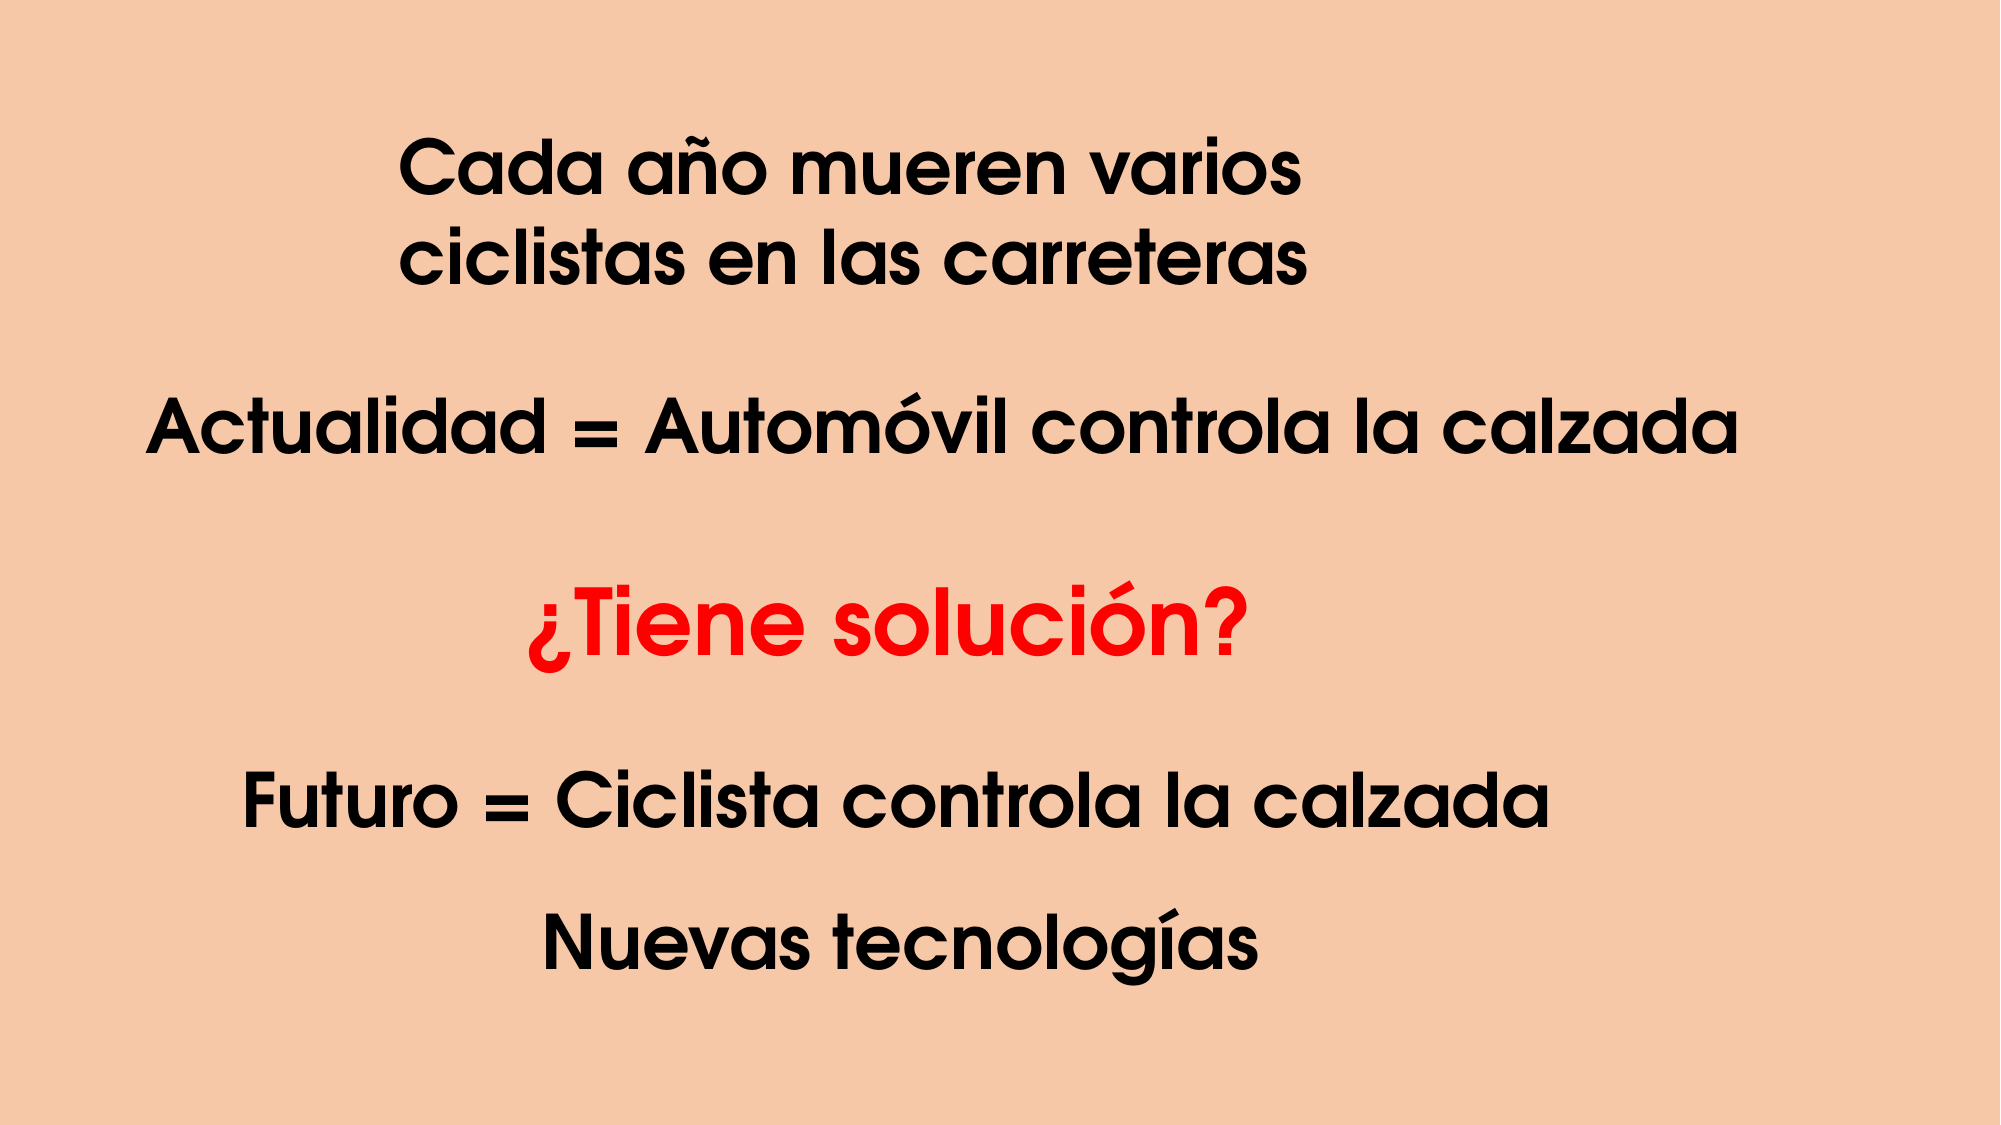

Cada año mueren varios ciclistas en las carreteras
Actualidad = Automóvil controla la calzada

¿Tiene solución?
Futuro = Ciclista controla la calzada
		Nuevas tecnologías